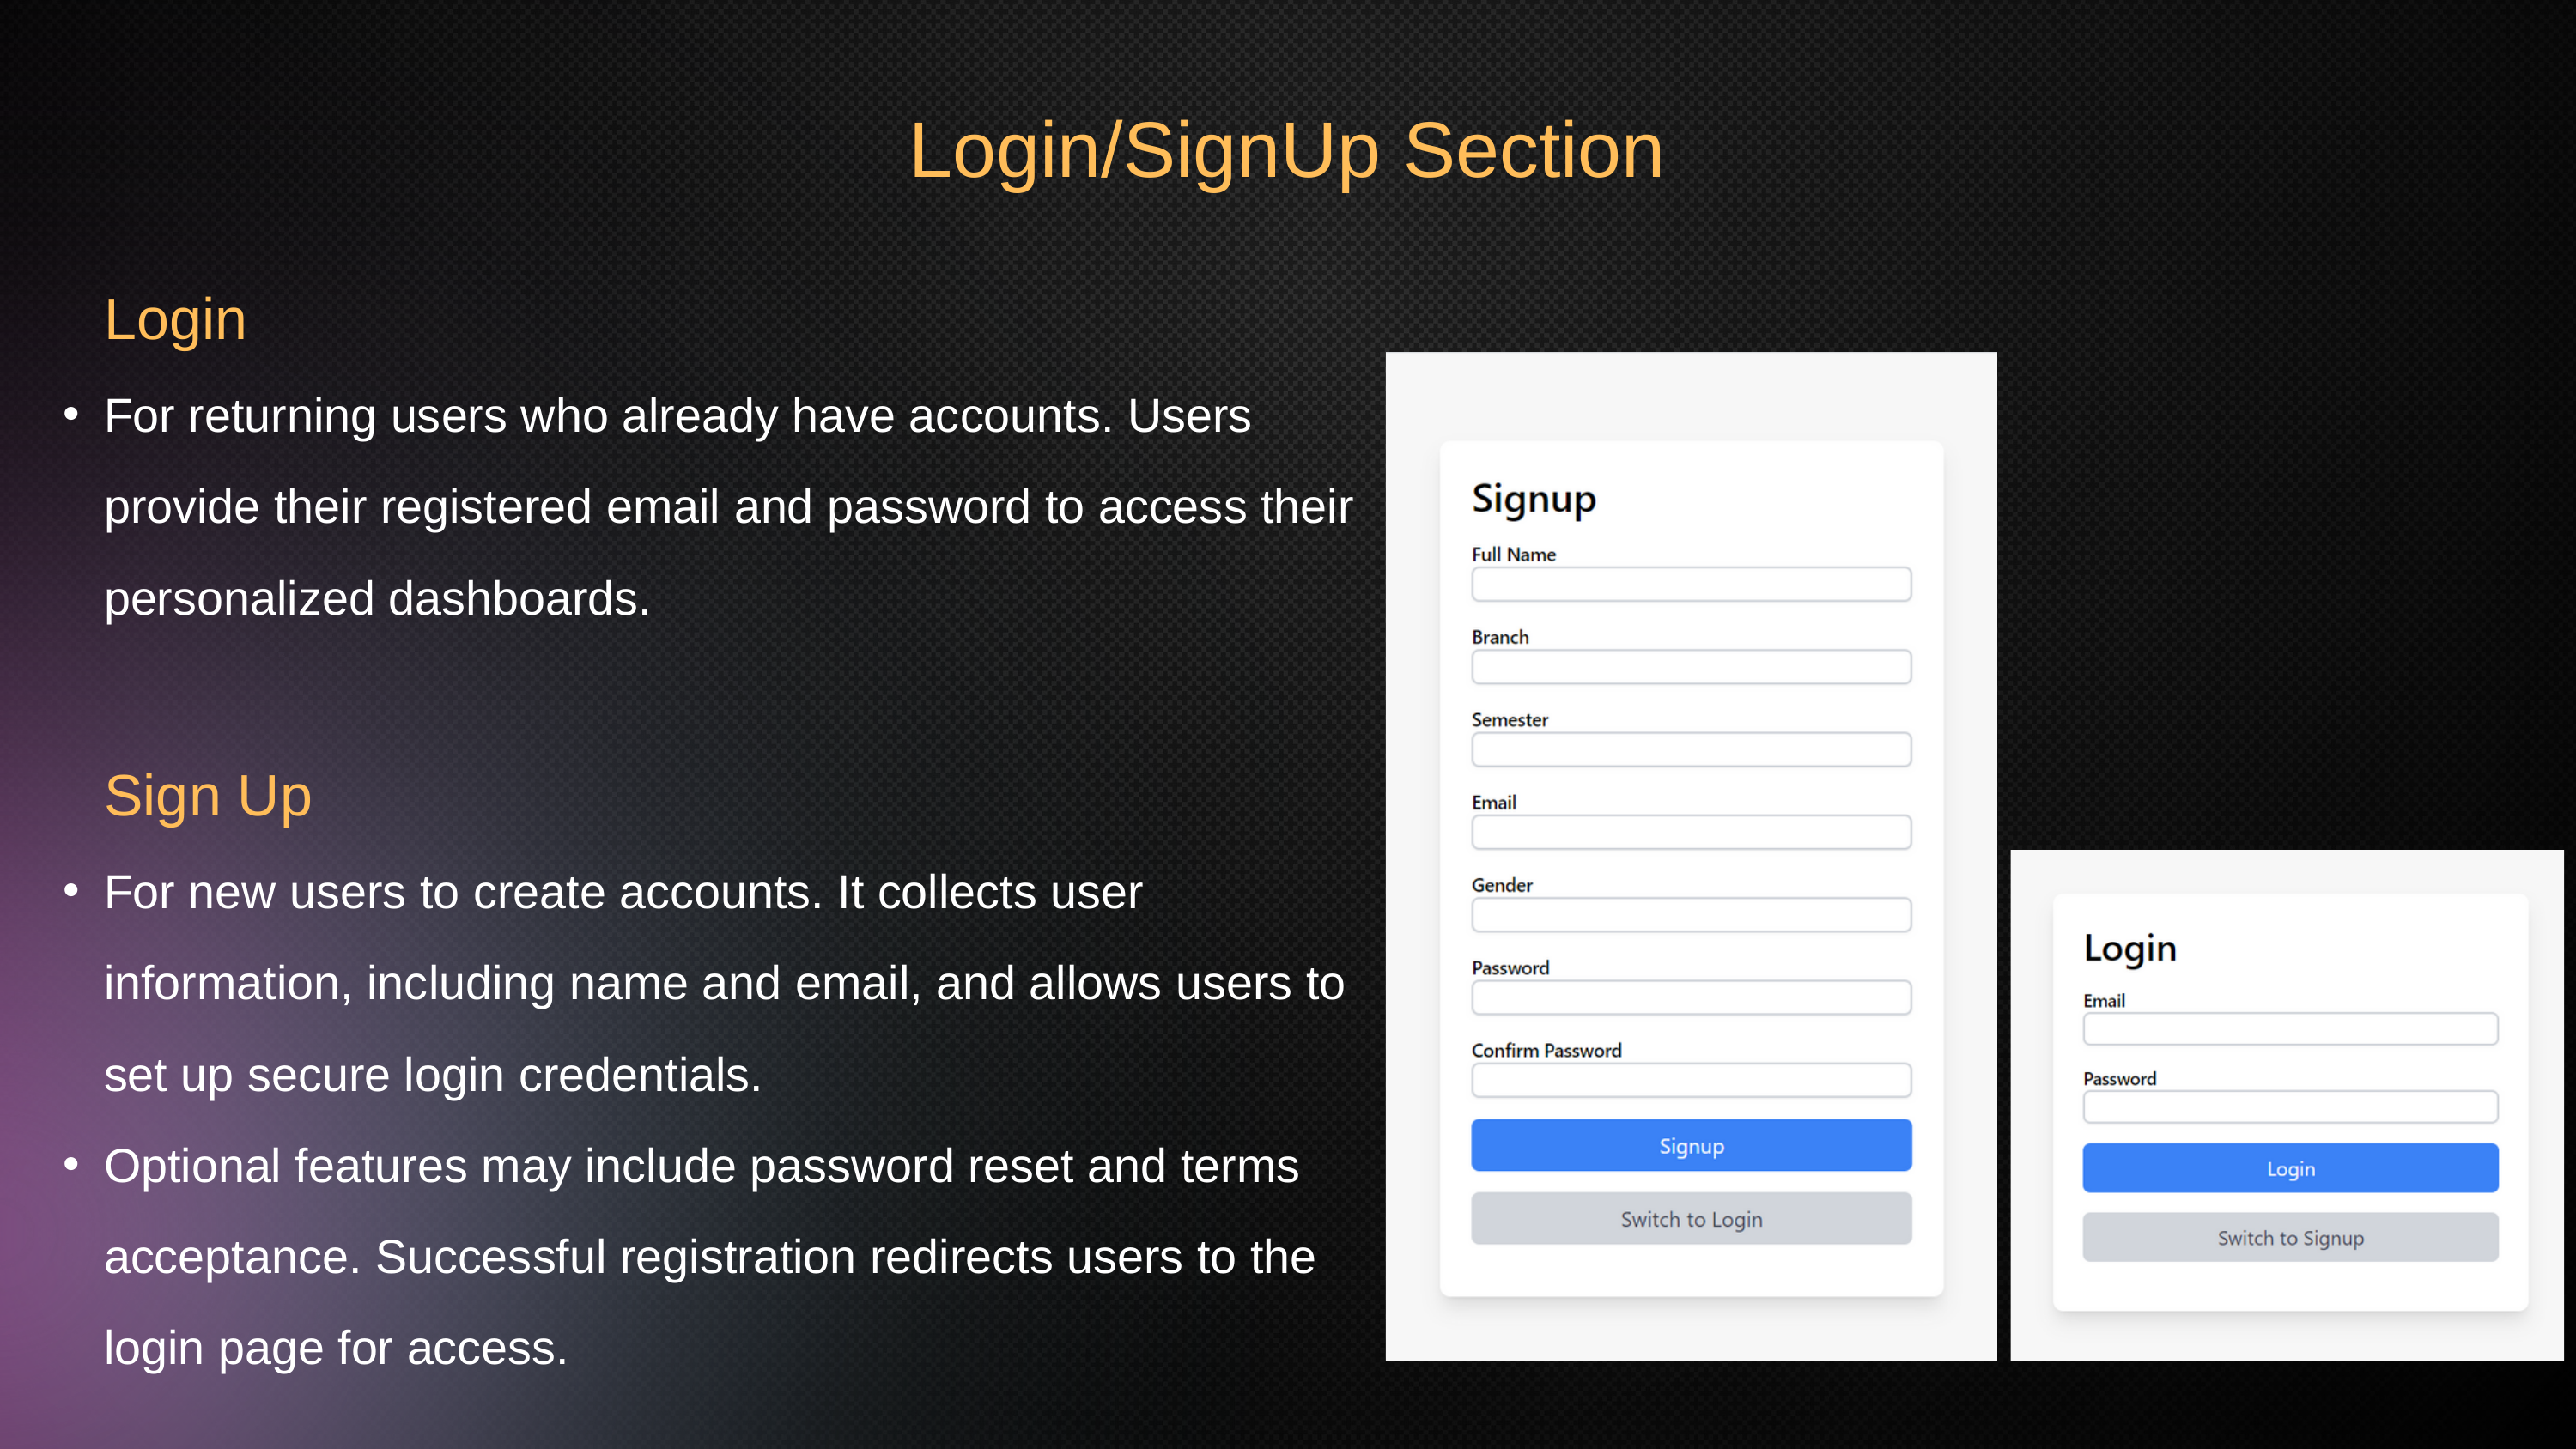

Login/SignUp Section
     Login
For returning users who already have accounts. Users provide their registered email and password to access their personalized dashboards.

     Sign Up
For new users to create accounts. It collects user information, including name and email, and allows users to set up secure login credentials.
Optional features may include password reset and terms acceptance. Successful registration redirects users to the login page for access.